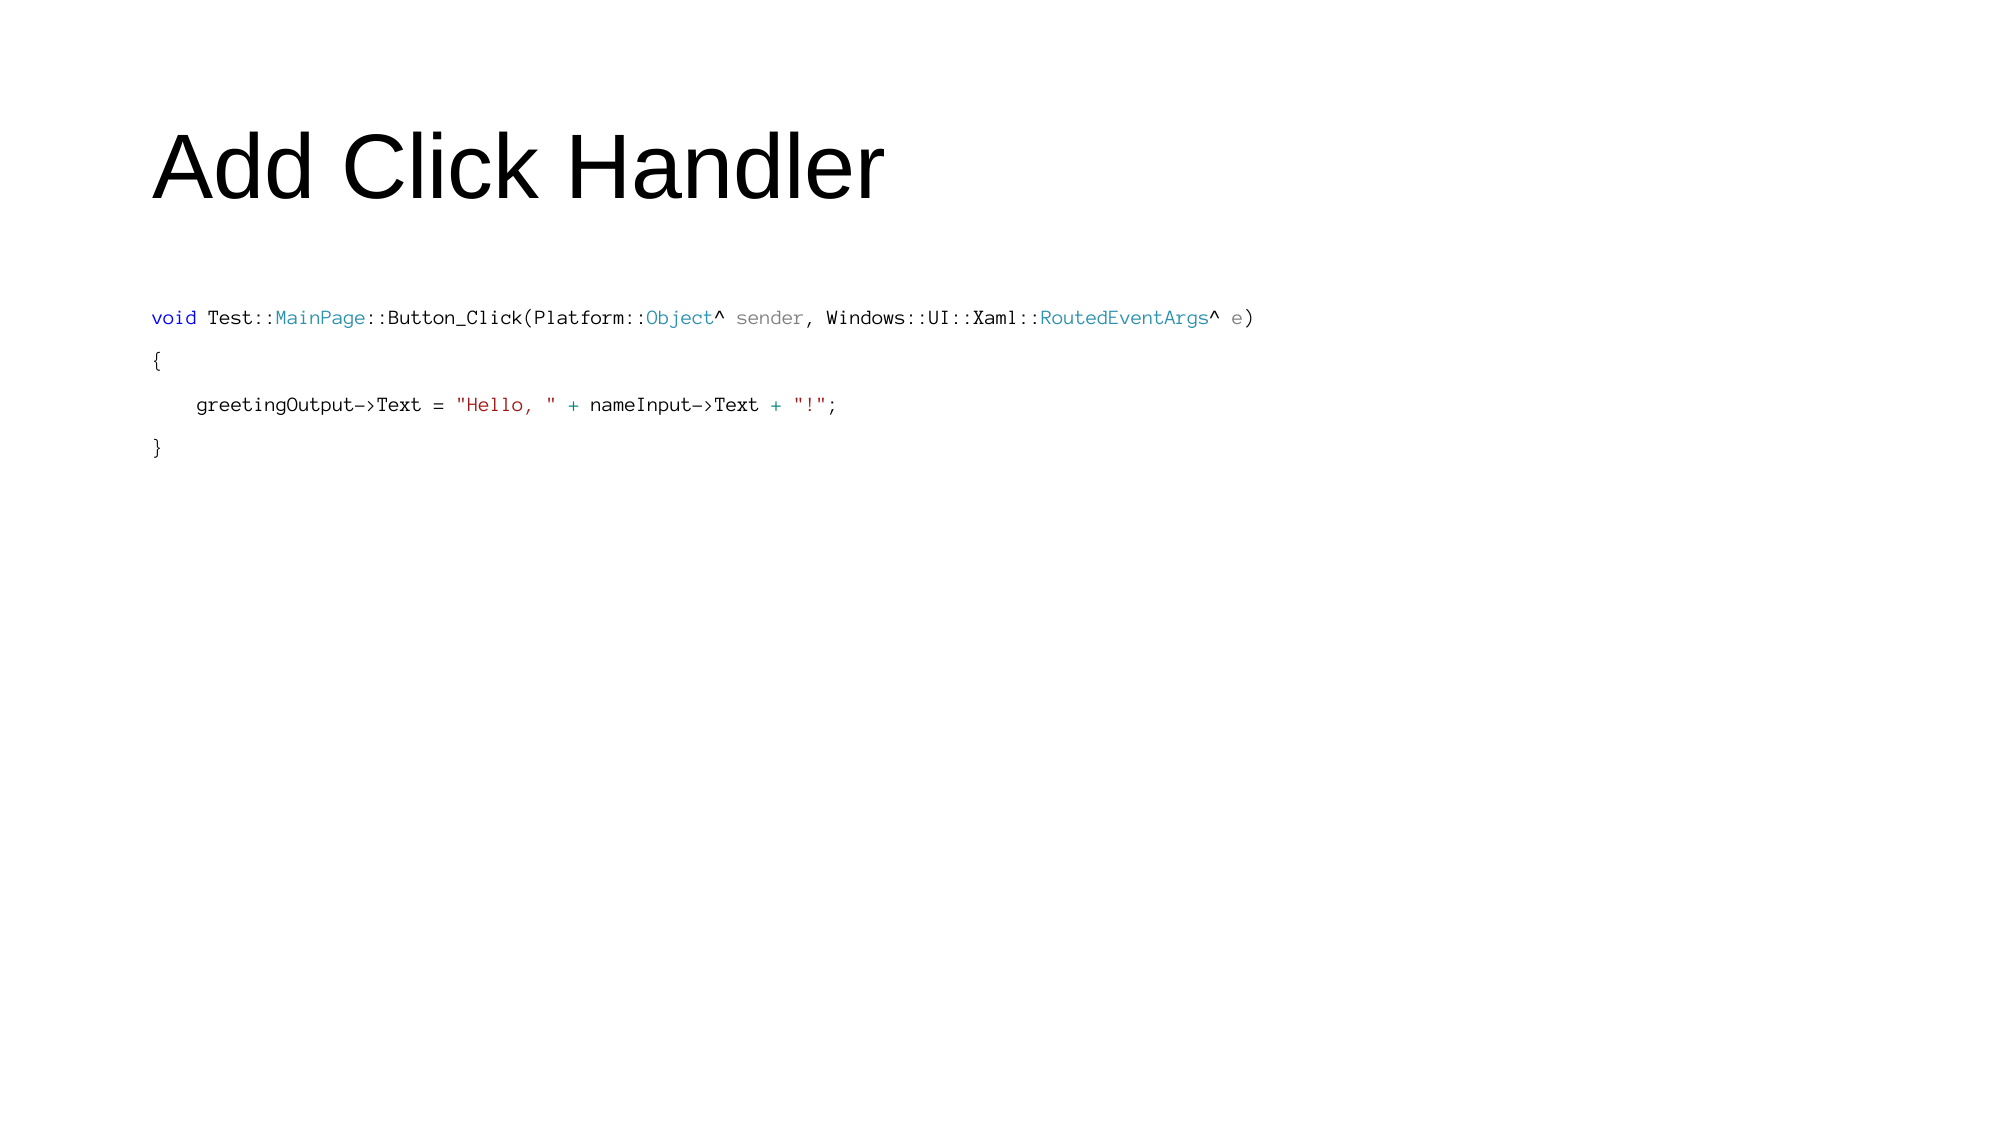

# Add Click Handler
void Test::MainPage::Button_Click(Platform::Object^ sender, Windows::UI::Xaml::RoutedEventArgs^ e)
{
    greetingOutput->Text = "Hello, " + nameInput->Text + "!";
}